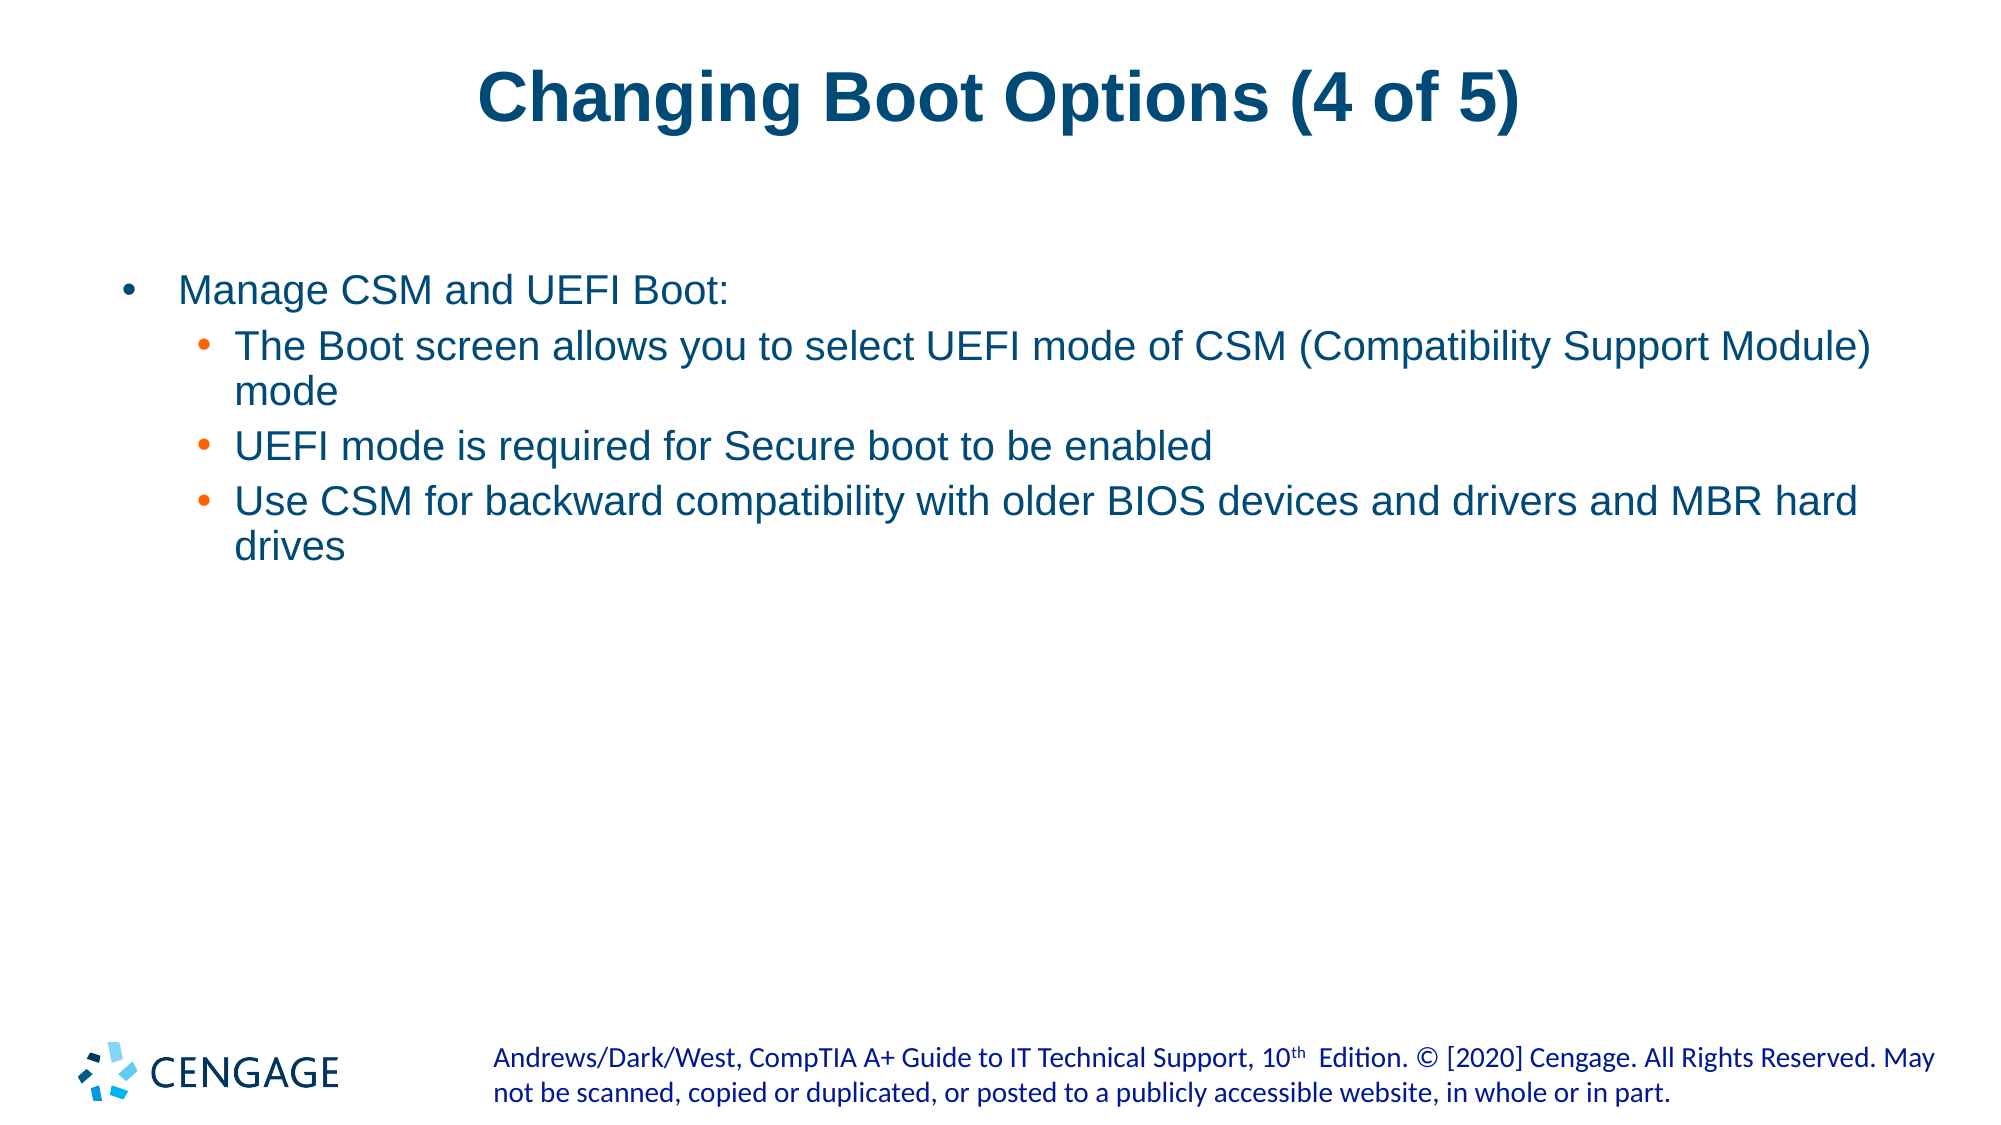

# Changing Boot Options (4 of 5)
Manage CSM and UEFI Boot:
The Boot screen allows you to select UEFI mode of CSM (Compatibility Support Module) mode
UEFI mode is required for Secure boot to be enabled
Use CSM for backward compatibility with older BIOS devices and drivers and MBR hard drives